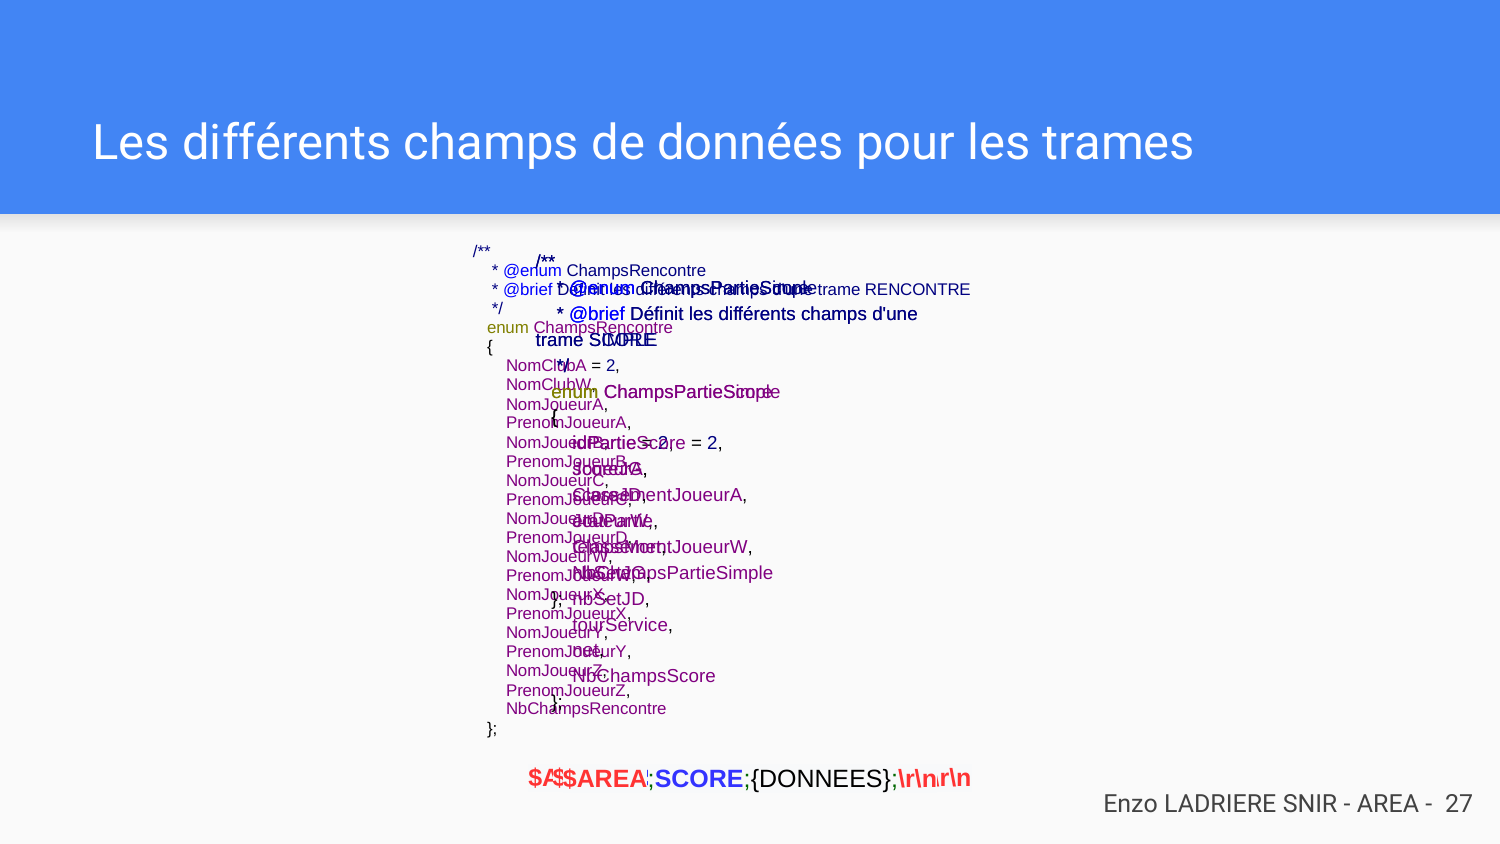

# Les différents champs de données pour les trames
/**
    * @enum ChampsRencontre
    * @brief Définit les différents champs d'une trame RENCONTRE
    */
   enum ChampsRencontre
   {
       NomClubA = 2,
       NomClubW,
       NomJoueurA,
       PrenomJoueurA,
       NomJoueurB,
       PrenomJoueurB,
       NomJoueurC,
       PrenomJoueurC,
       NomJoueurD,
       PrenomJoueurD,
       NomJoueurW,
       PrenomJoueurW,
       NomJoueurX,
       PrenomJoueurX,
       NomJoueurY,
       PrenomJoueurY,
       NomJoueurZ,
       PrenomJoueurZ,
       NbChampsRencontre
   };

/**
    * @enum ChampsPartieSimple
    * @brief Définit les différents champs d'une trame SIMPLE
    */
   enum ChampsPartieSimple
   {
       idPartie = 2,
       JoueurA,
       ClassementJoueurA,
       JoueurW,
       ClassementJoueurW,
       NbChampsPartieSimple
   };

/**
    * @enum ChampsPartieScore
    * @brief Définit les différents champs d'une trame SCORE
    */
   enum ChampsPartieScore
   {
       idPartieScore = 2,
       scoreJG,
       scoreJD,
       etatPartie,
       tempsMort,
       nbSetJG,
       nbSetJD,
       tourService,
       net,
       NbChampsScore
   };

$AREA;SIMPLE;{DONNEES};\r\n
$AREA;RENCONTRE;{DONNEES};\r\n
$AREA;SCORE;{DONNEES};\r\n
Enzo LADRIERE SNIR - AREA -  27